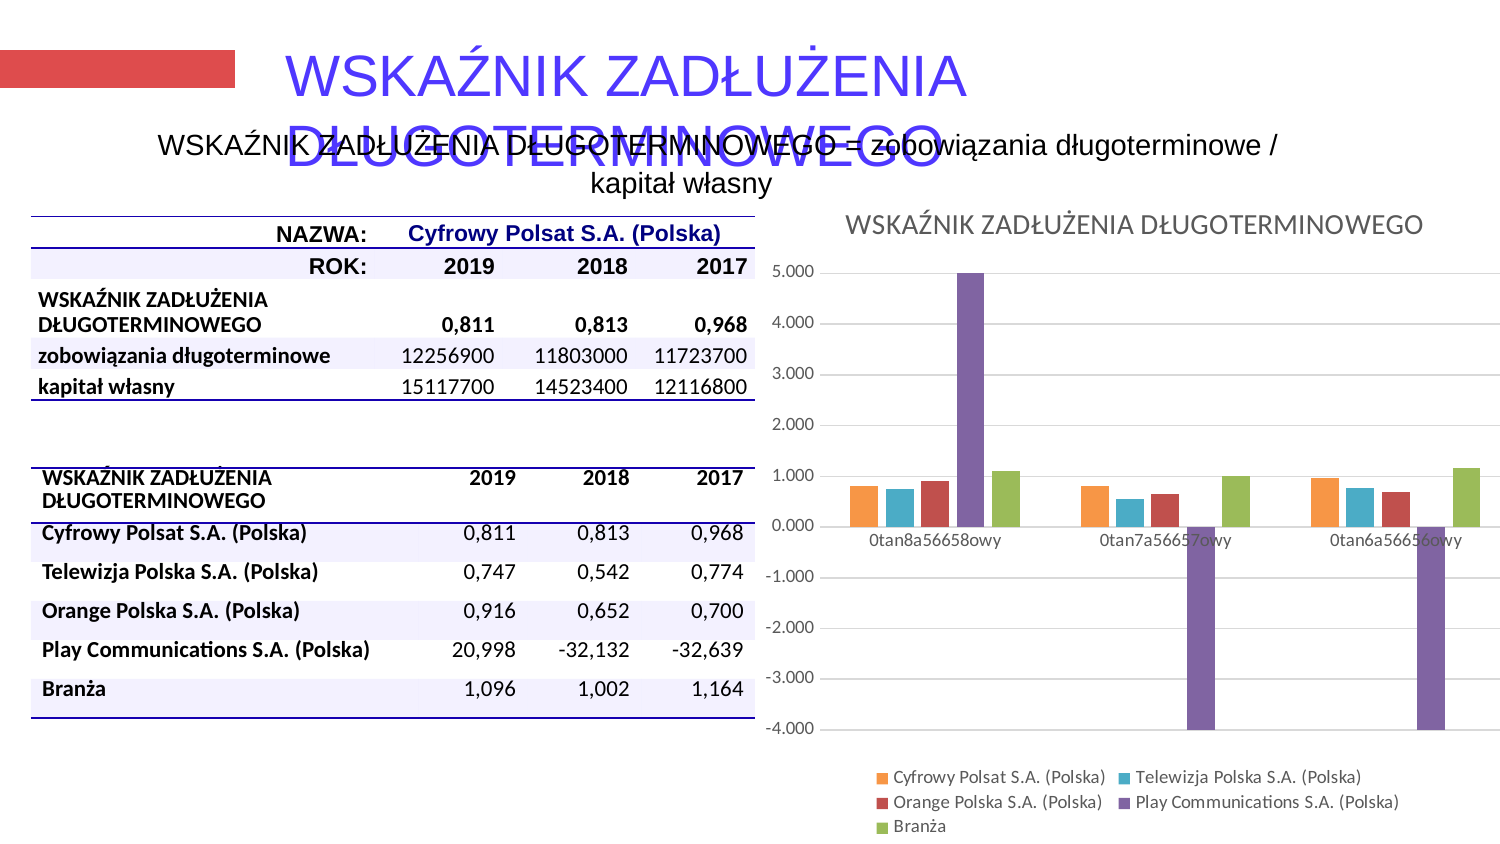

# WSKAŹNIK ZADŁUŻENIA DŁUGOTERMINOWEGO
WSKAŹNIK ZADŁUŻENIA DŁUGOTERMINOWEGO = zobowiązania długoterminowe / kapitał własny

### Chart: WSKAŹNIK ZADŁUŻENIA DŁUGOTERMINOWEGO

| Category | Cyfrowy Polsat S.A. (Polska) | Telewizja Polska S.A. (Polska) | Orange Polska S.A. (Polska) | Play Communications S.A. (Polska) | Branża |
|---|---|---|---|---|---|
| 2019 | 0.8107648650257645 | 0.7466779599835327 | 0.9161619984859954 | 20.99833982583716 | 1.0958157895759555 |
| 2018 | 0.812688488921327 | 0.5419763869117762 | 0.6516896715849595 | -32.13216447755538 | 1.002032109038398 |
| 2017 | 0.9675574409084907 | 0.7735629583623681 | 0.6995371302072851 | -32.63929174565691 | 1.1644118643558943 |
| NAZWA: | Cyfrowy Polsat S.A. (Polska) |  |  |
| --- | --- | --- | --- |
| ROK: | 2019 | 2018 | 2017 |
| WSKAŹNIK ZADŁUŻENIA DŁUGOTERMINOWEGO | 0,811 | 0,813 | 0,968 |
| zobowiązania długoterminowe | 12256900 | 11803000 | 11723700 |
| kapitał własny | 15117700 | 14523400 | 12116800 |
| WSKAŹNIK ZADŁUŻENIA DŁUGOTERMINOWEGO | 2019 | 2018 | 2017 |
| --- | --- | --- | --- |
| Cyfrowy Polsat S.A. (Polska) | 0,811 | 0,813 | 0,968 |
| Telewizja Polska S.A. (Polska) | 0,747 | 0,542 | 0,774 |
| Orange Polska S.A. (Polska) | 0,916 | 0,652 | 0,700 |
| Play Communications S.A. (Polska) | 20,998 | -32,132 | -32,639 |
| Branża | 1,096 | 1,002 | 1,164 |